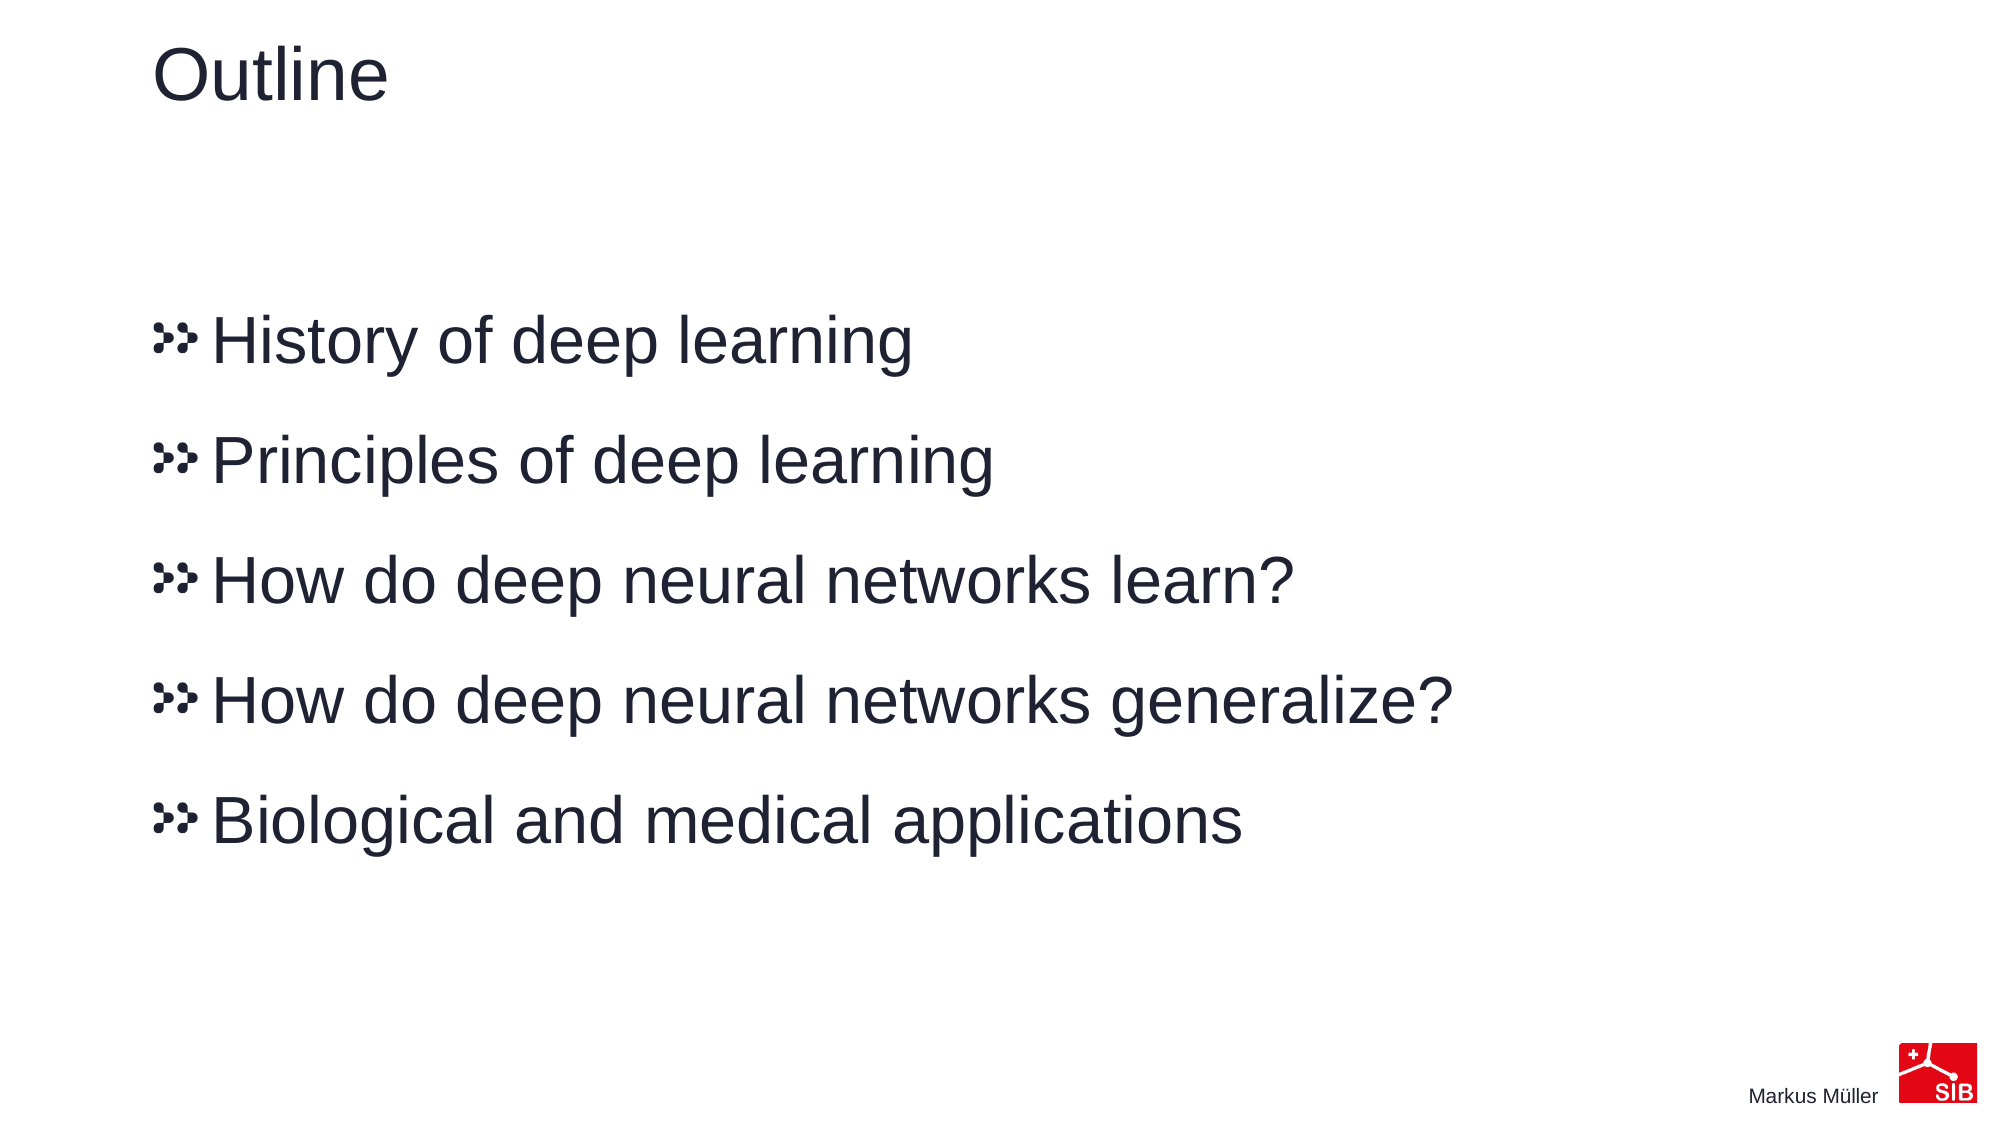

# Outline
History of deep learning
Principles of deep learning
How do deep neural networks learn?
How do deep neural networks generalize?
Biological and medical applications
Markus Müller